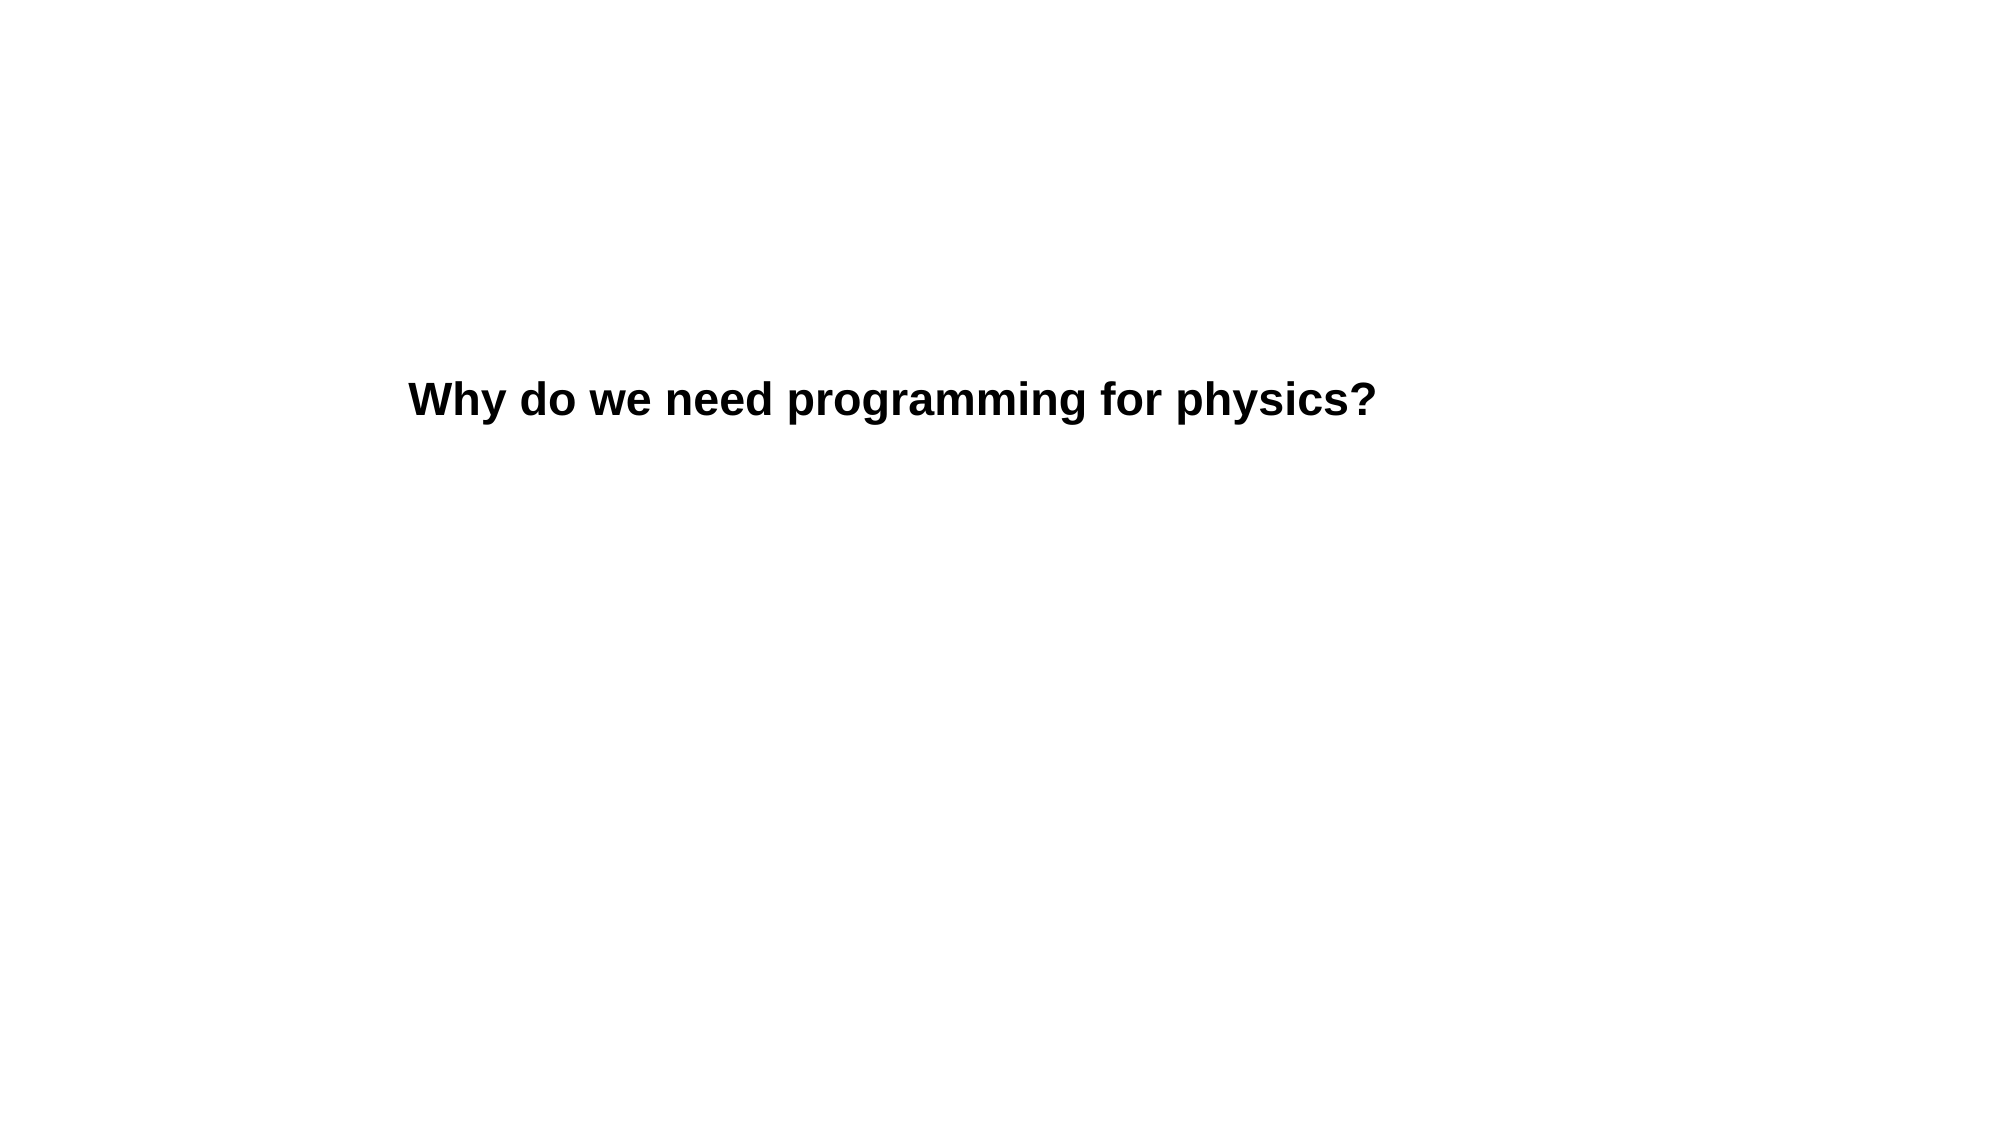

# Why do we need programming for physics?